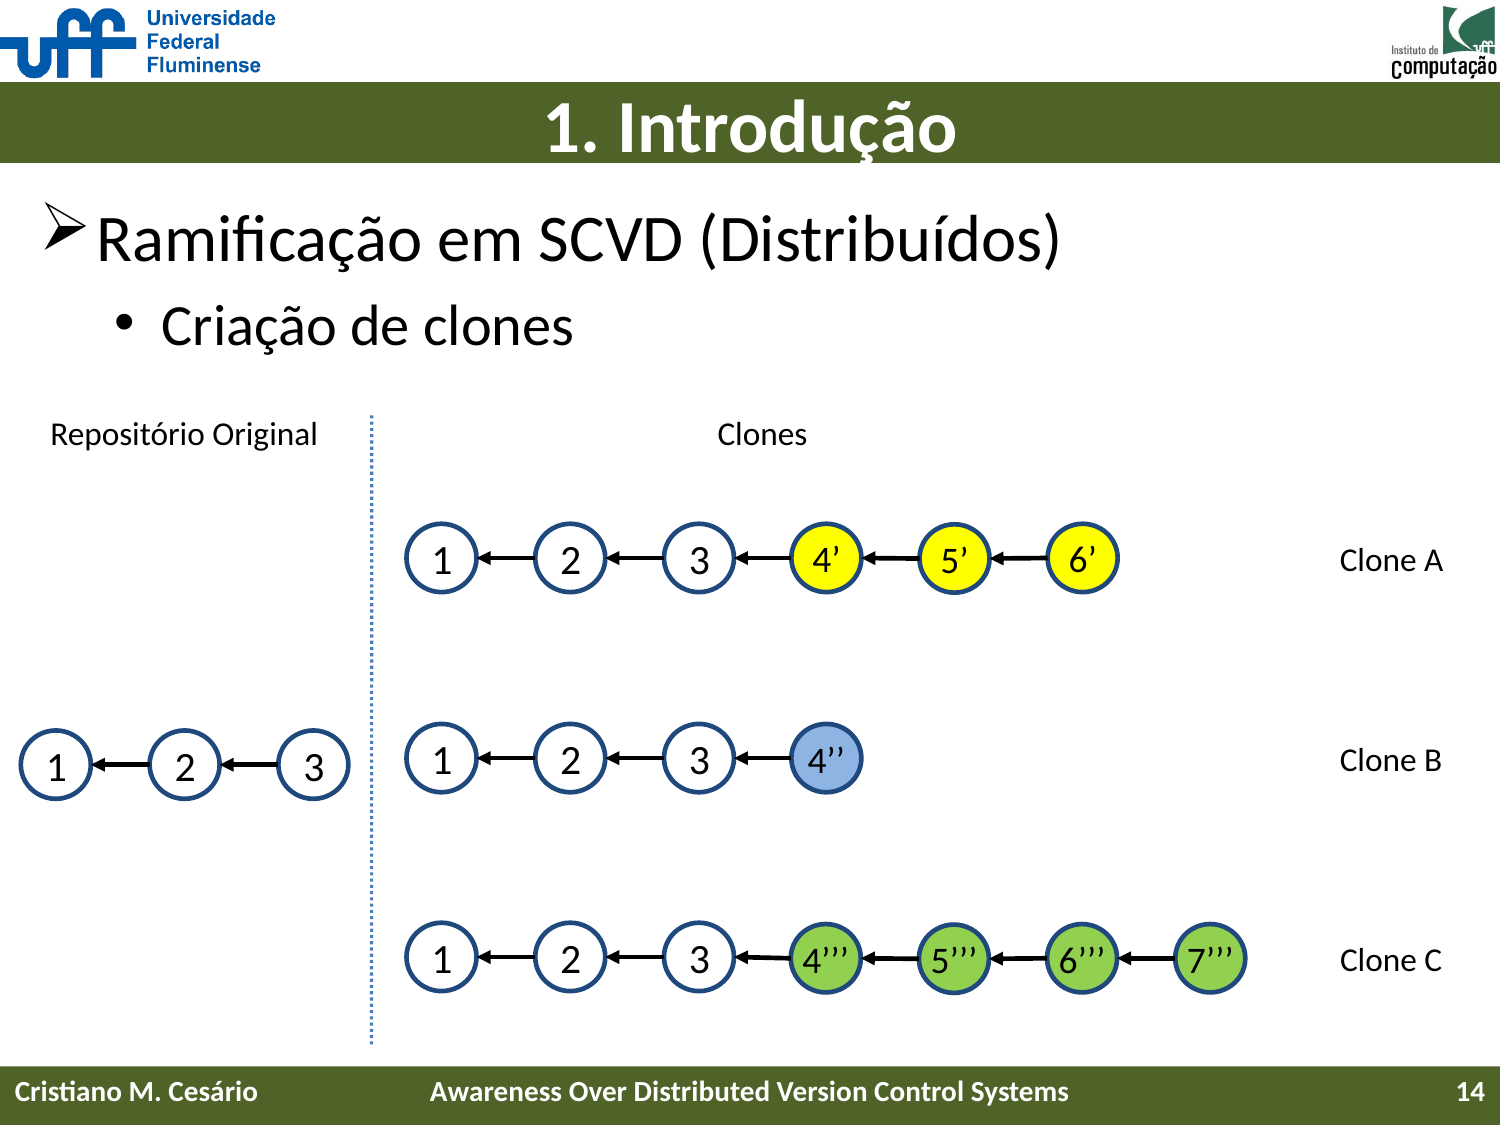

# 1. Introdução
Ramificação em SCVD (Distribuídos)
Criação de clones
Repositório Original
Clones
Clone A
1
2
3
4’
6’
5’
Clone B
1
2
3
4’’
1
2
3
Clone C
1
2
3
4’’’
6’’’
7’’’
5’’’
Cristiano M. Cesário
Awareness Over Distributed Version Control Systems
14